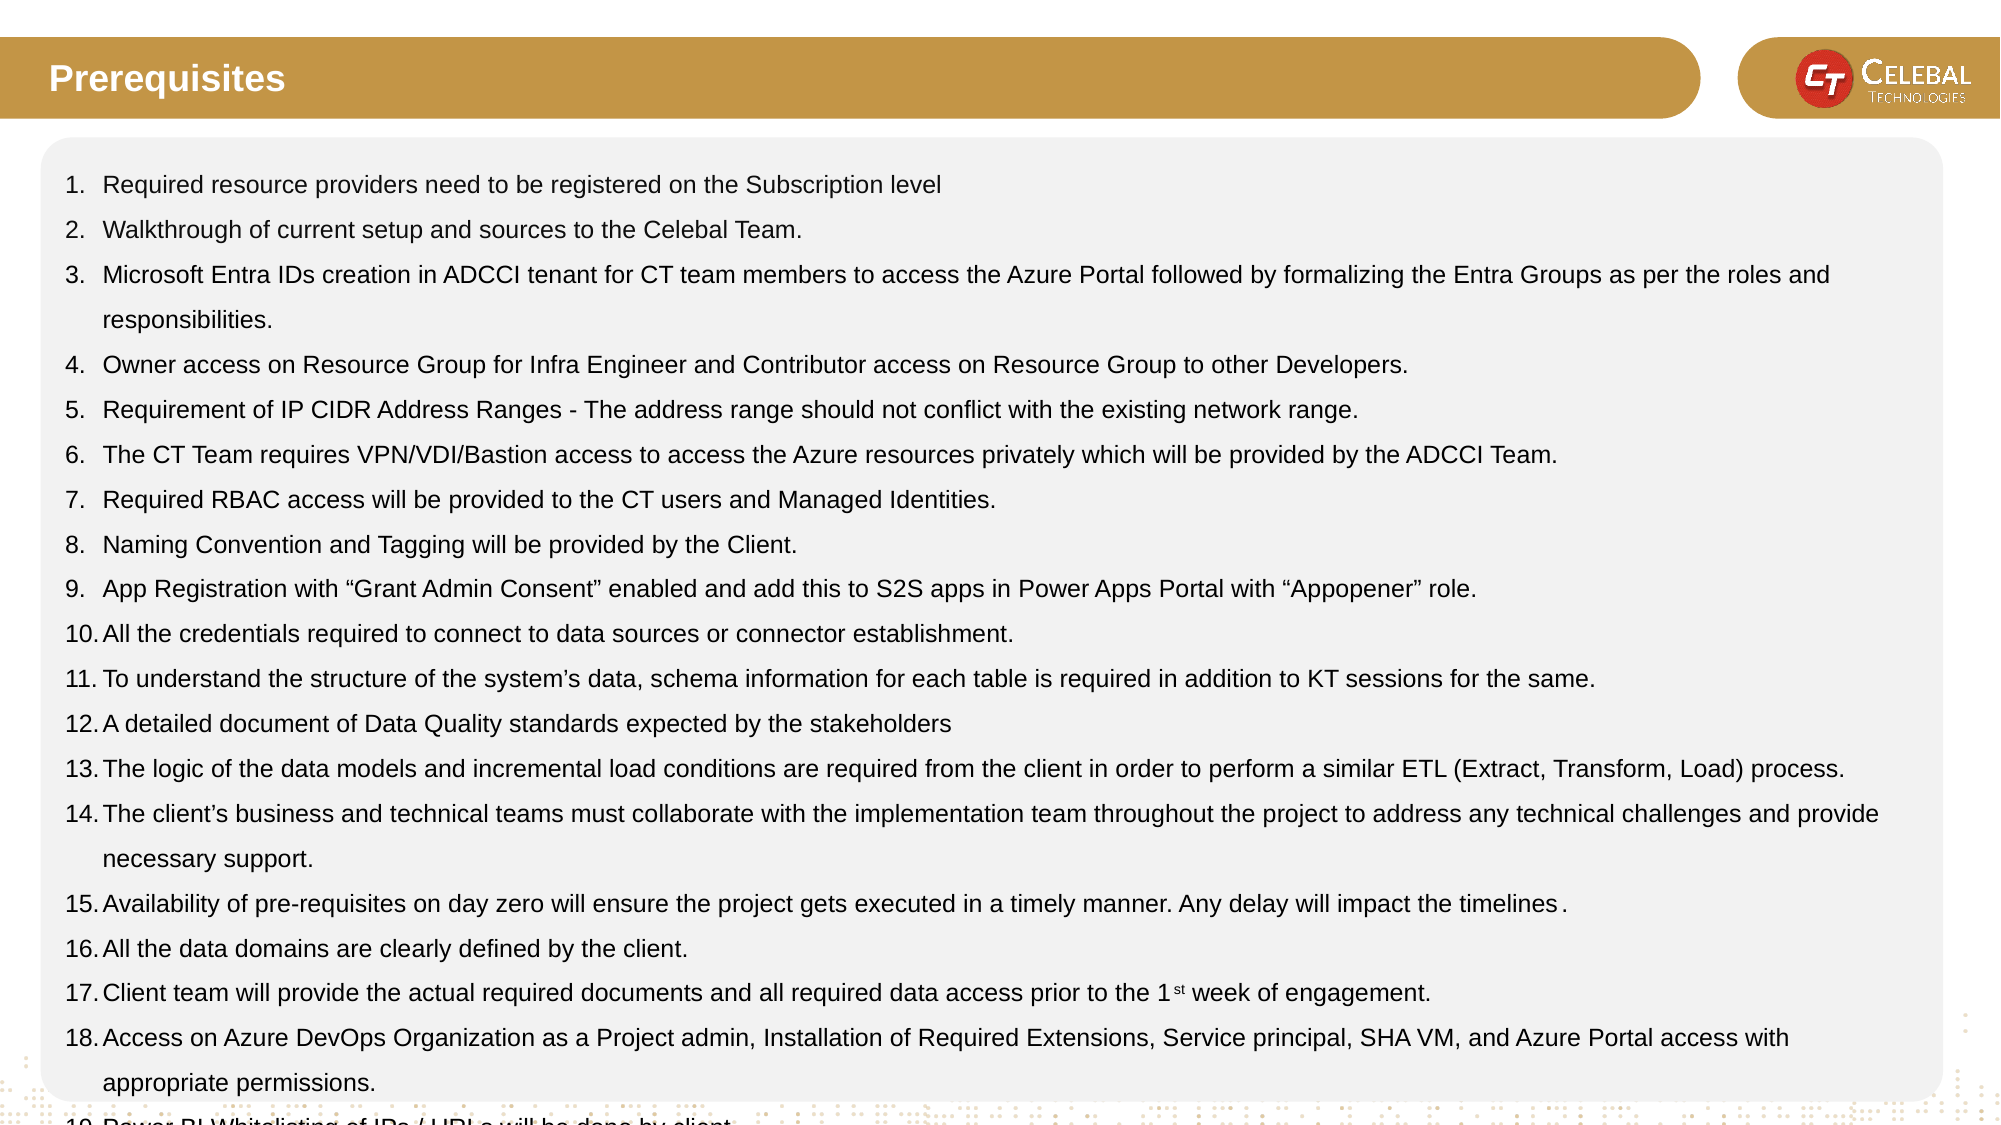

Prerequisites
Required resource providers need to be registered on the Subscription level
Walkthrough of current setup and sources to the Celebal Team.
Microsoft Entra IDs creation in ADCCI tenant for CT team members to access the Azure Portal followed by formalizing the Entra Groups as per the roles and responsibilities.
Owner access on Resource Group for Infra Engineer and Contributor access on Resource Group to other Developers.
Requirement of IP CIDR Address Ranges - The address range should not conflict with the existing network range.
The CT Team requires VPN/VDI/Bastion access to access the Azure resources privately which will be provided by the ADCCI Team.
Required RBAC access will be provided to the CT users and Managed Identities.
Naming Convention and Tagging will be provided by the Client.
App Registration with “Grant Admin Consent” enabled and add this to S2S apps in Power Apps Portal with “Appopener” role.
All the credentials required to connect to data sources or connector establishment.
To understand the structure of the system’s data, schema information for each table is required in addition to KT sessions for the same.
A detailed document of Data Quality standards expected by the stakeholders
The logic of the data models and incremental load conditions are required from the client in order to perform a similar ETL (Extract, Transform, Load) process.
The client’s business and technical teams must collaborate with the implementation team throughout the project to address any technical challenges and provide necessary support.
Availability of pre-requisites on day zero will ensure the project gets executed in a timely manner. Any delay will impact the timelines​.
All the data domains are clearly defined by the client.​
Client team will provide the actual required documents and all required data access prior to the 1st week of engagement.
Access on Azure DevOps Organization as a Project admin, Installation of Required Extensions, Service principal, SHA VM, and Azure Portal access with appropriate permissions.
Power BI Whitelisting of IPs / URLs will be done by client